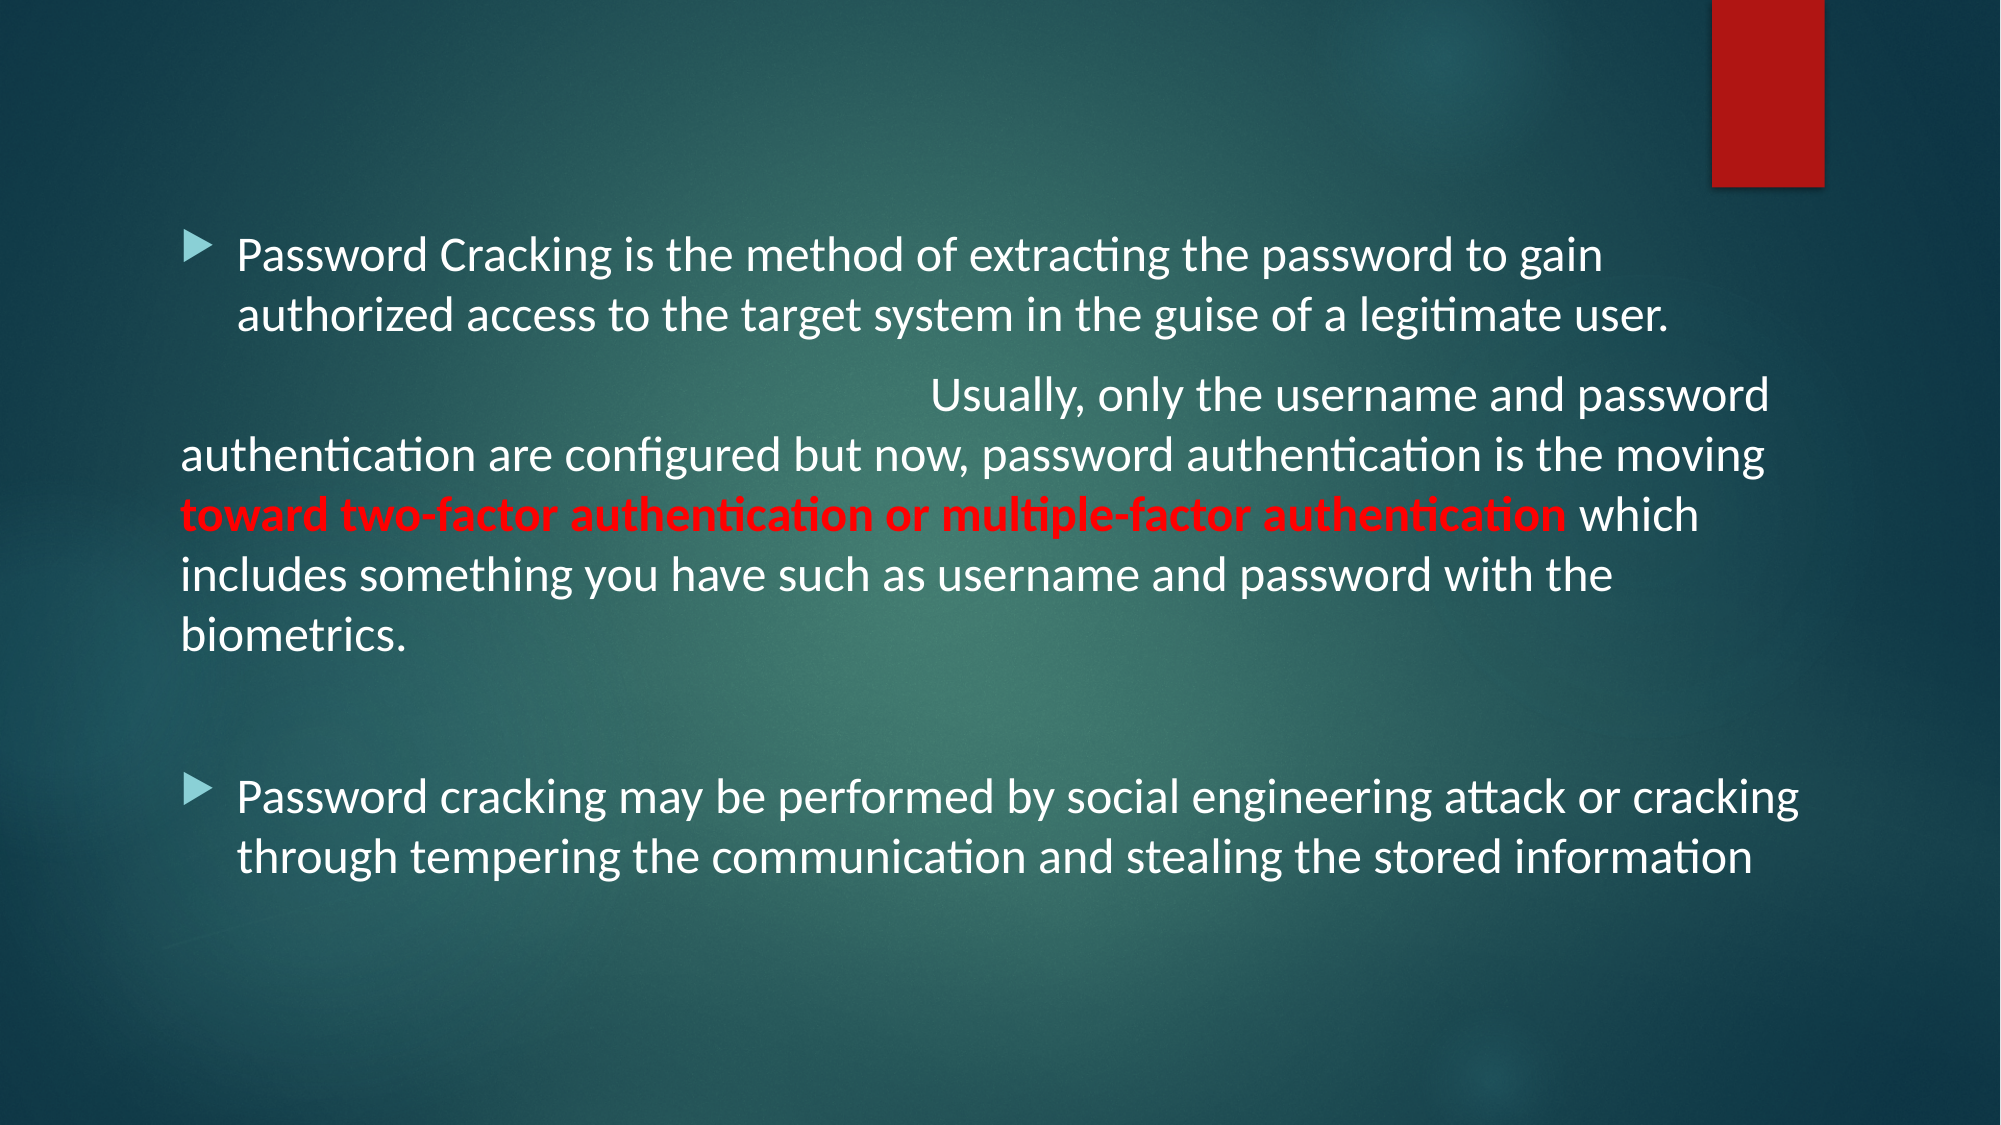

Password Cracking is the method of extracting the password to gain authorized access to the target system in the guise of a legitimate user.
					Usually, only the username and password authentication are configured but now, password authentication is the moving toward two-factor authentication or multiple-factor authentication which includes something you have such as username and password with the biometrics.

Password cracking may be performed by social engineering attack or cracking through tempering the communication and stealing the stored information